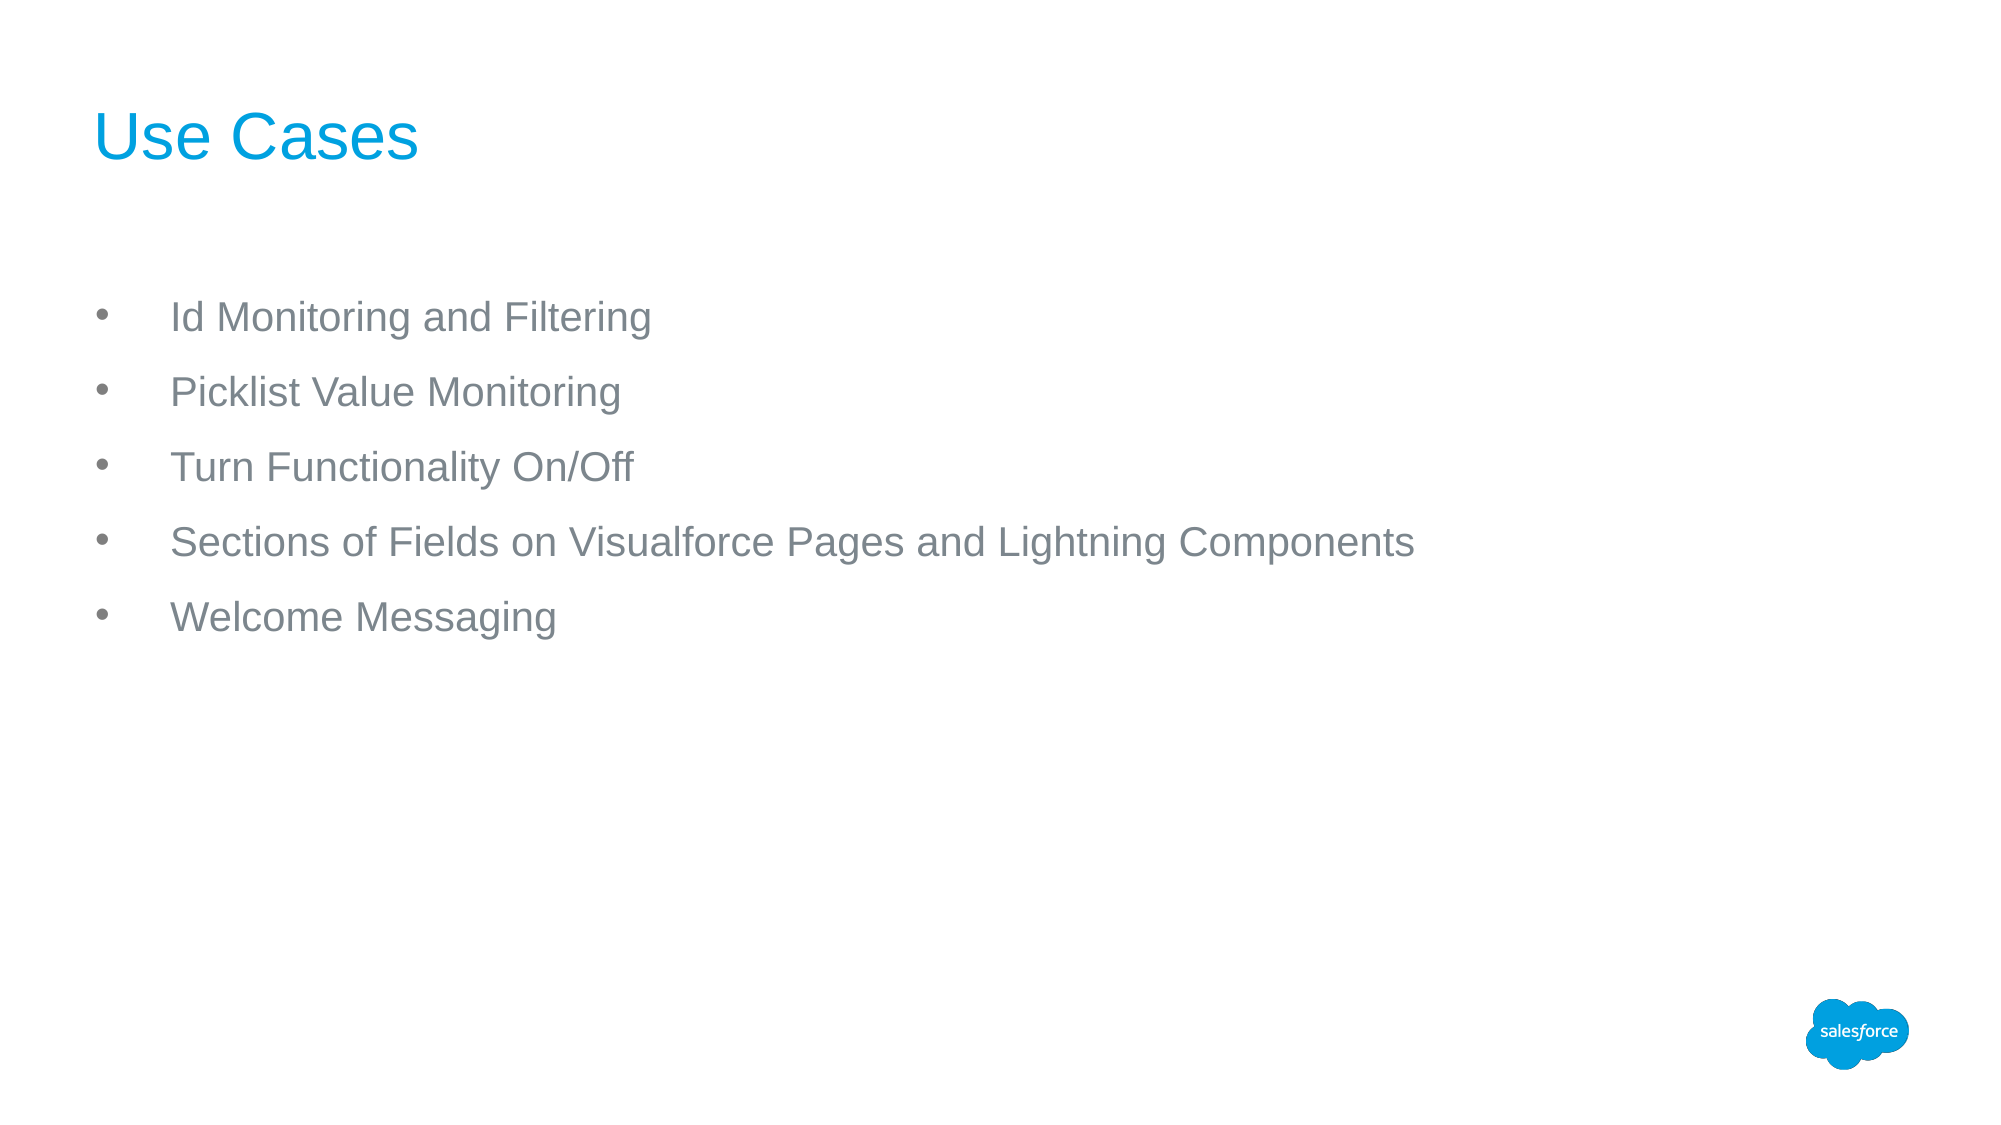

# Use Cases

Id Monitoring and Filtering
Picklist Value Monitoring
Turn Functionality On/Off
Sections of Fields on Visualforce Pages and Lightning Components
Welcome Messaging